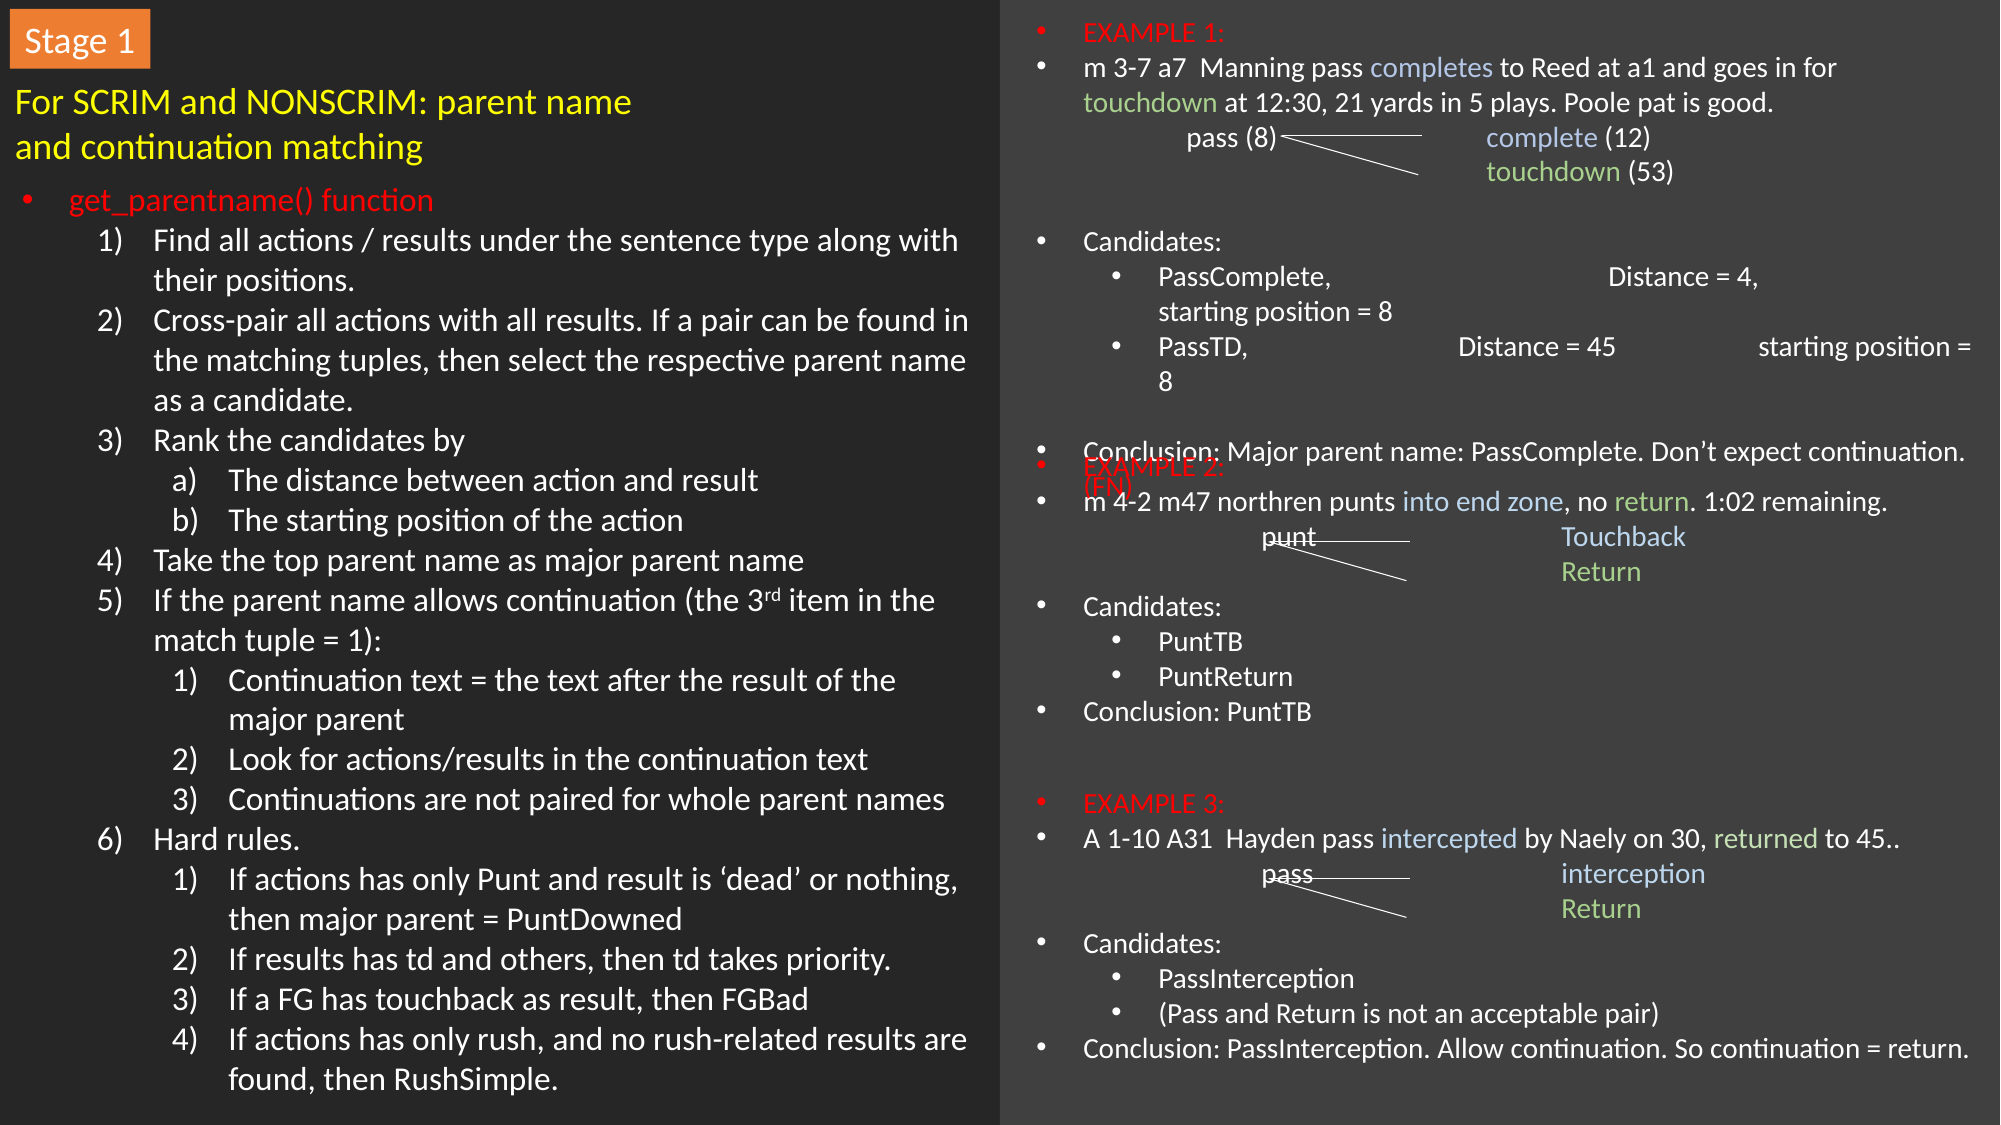

EXAMPLE 1:
m 3-7 a7  Manning pass completes to Reed at a1 and goes in for touchdown at 12:30, 21 yards in 5 plays. Poole pat is good.
	pass (8)		complete (12)
			touchdown (53)

Candidates:
PassComplete,		Distance = 4, 	starting position = 8
PassTD,		Distance = 45	starting position = 8

Conclusion: Major parent name: PassComplete. Don’t expect continuation. (FN)
Stage 1
For SCRIM and NONSCRIM: parent name and continuation matching
get_parentname() function
Find all actions / results under the sentence type along with their positions.
Cross-pair all actions with all results. If a pair can be found in the matching tuples, then select the respective parent name as a candidate.
Rank the candidates by
The distance between action and result
The starting position of the action
Take the top parent name as major parent name
If the parent name allows continuation (the 3rd item in the match tuple = 1):
Continuation text = the text after the result of the major parent
Look for actions/results in the continuation text
Continuations are not paired for whole parent names
Hard rules.
If actions has only Punt and result is ‘dead’ or nothing, then major parent = PuntDowned
If results has td and others, then td takes priority.
If a FG has touchback as result, then FGBad
If actions has only rush, and no rush-related results are found, then RushSimple.
EXAMPLE 2:
m 4-2 m47 northren punts into end zone, no return. 1:02 remaining.
	punt		Touchback
			Return
Candidates:
PuntTB
PuntReturn
Conclusion: PuntTB
EXAMPLE 3:
A 1-10 A31  Hayden pass intercepted by Naely on 30, returned to 45..
	pass		interception
			Return
Candidates:
PassInterception
(Pass and Return is not an acceptable pair)
Conclusion: PassInterception. Allow continuation. So continuation = return.